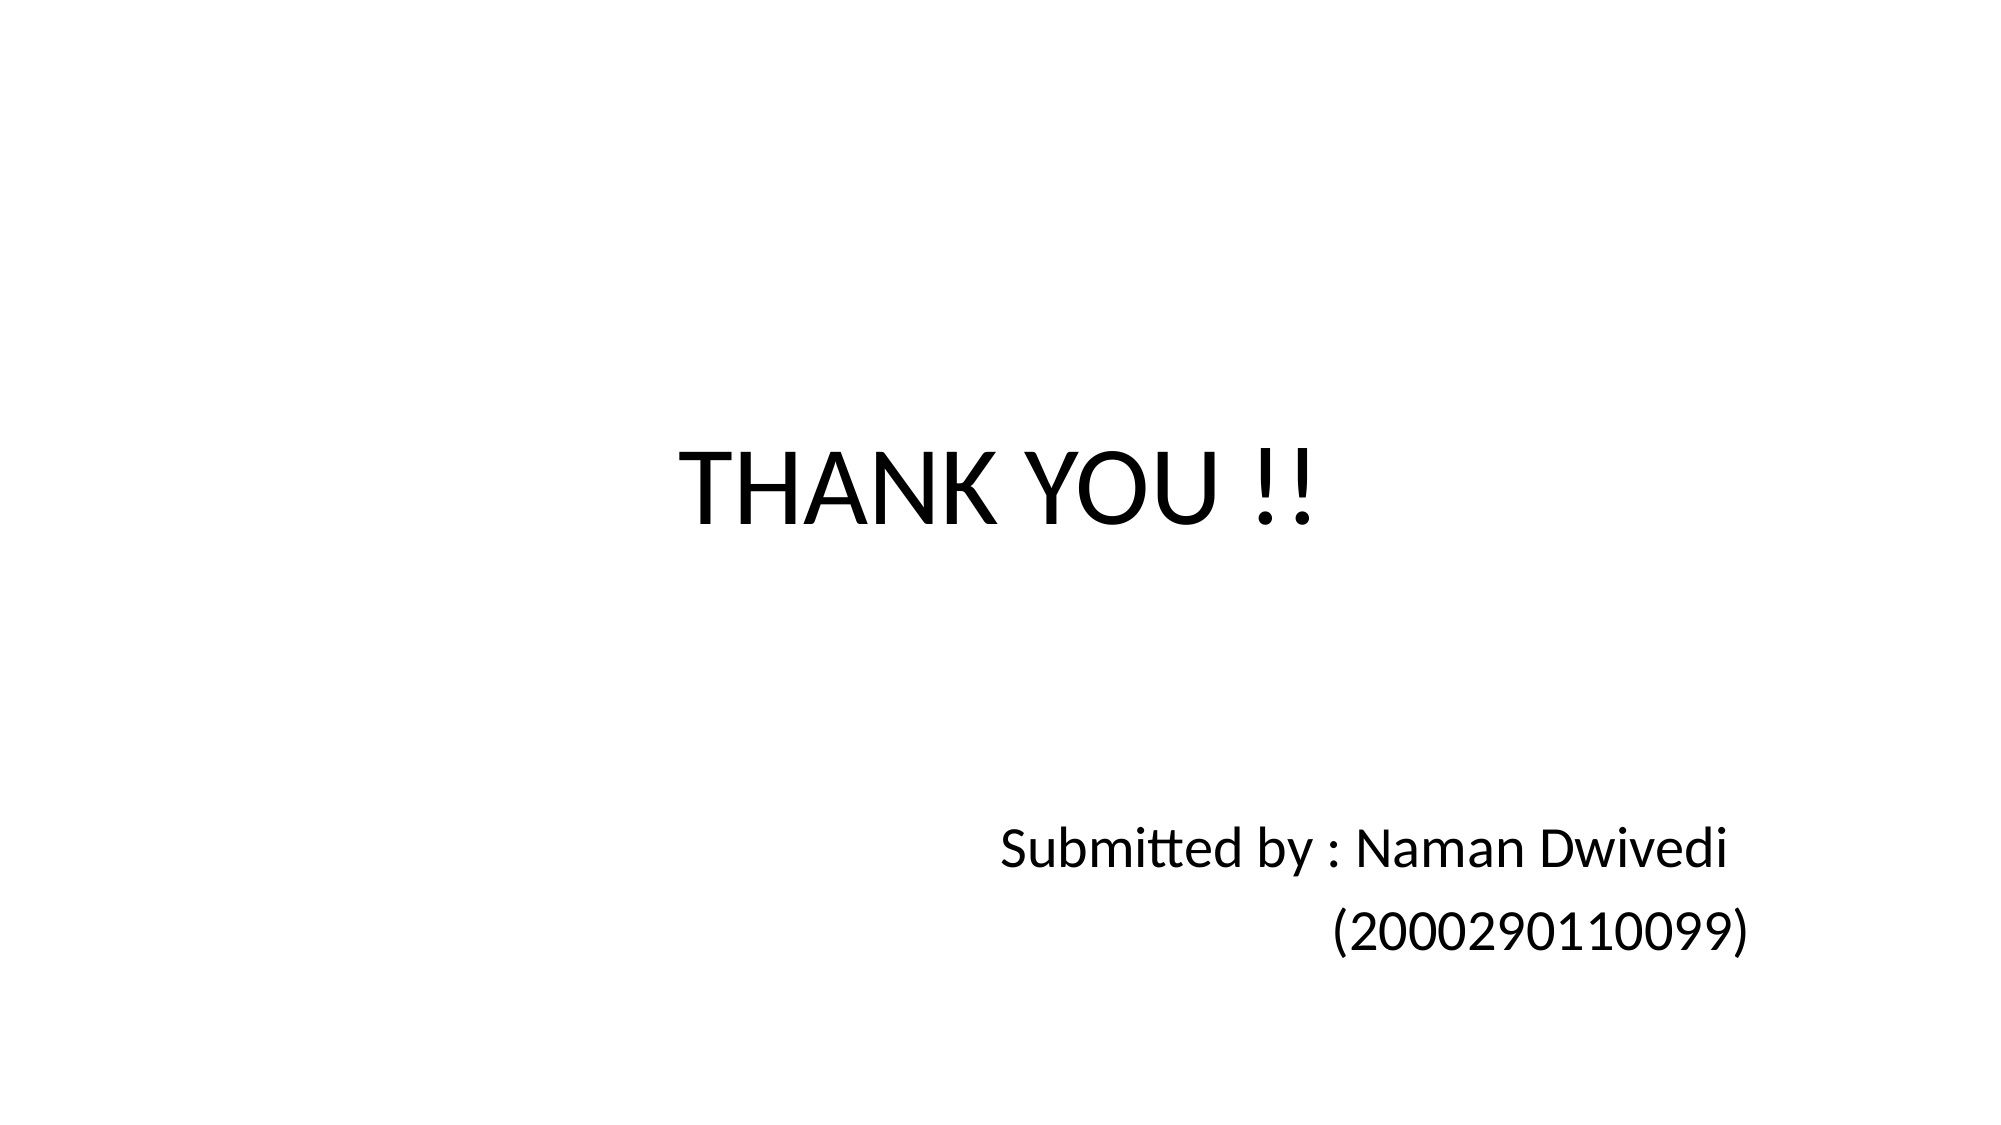

# THANK YOU !!

                                                                Submitted by : Naman Dwivedi
                                                                                         (2000290110099)